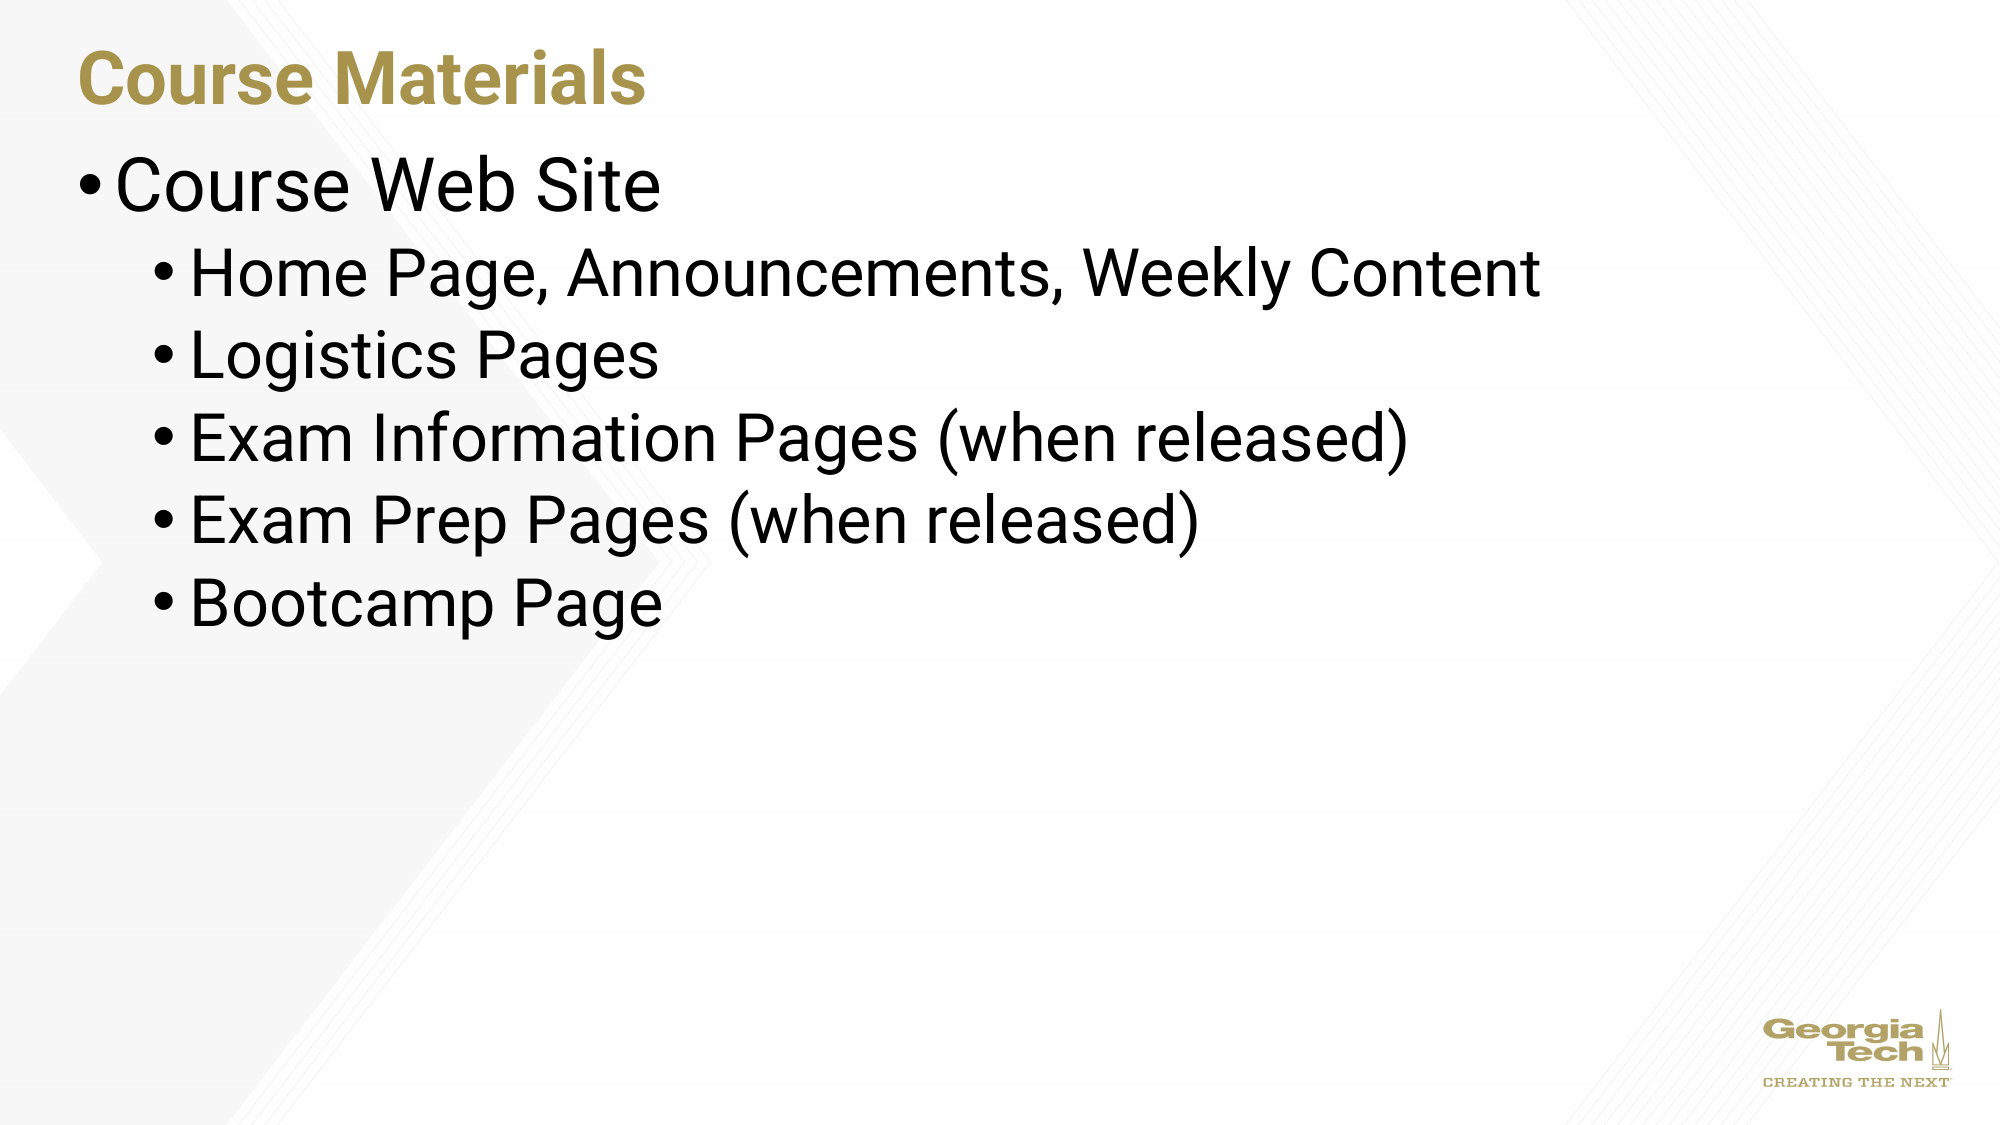

# Course Materials
Course Web Site
Home Page, Announcements, Weekly Content
Logistics Pages
Exam Information Pages (when released)
Exam Prep Pages (when released)
Bootcamp Page